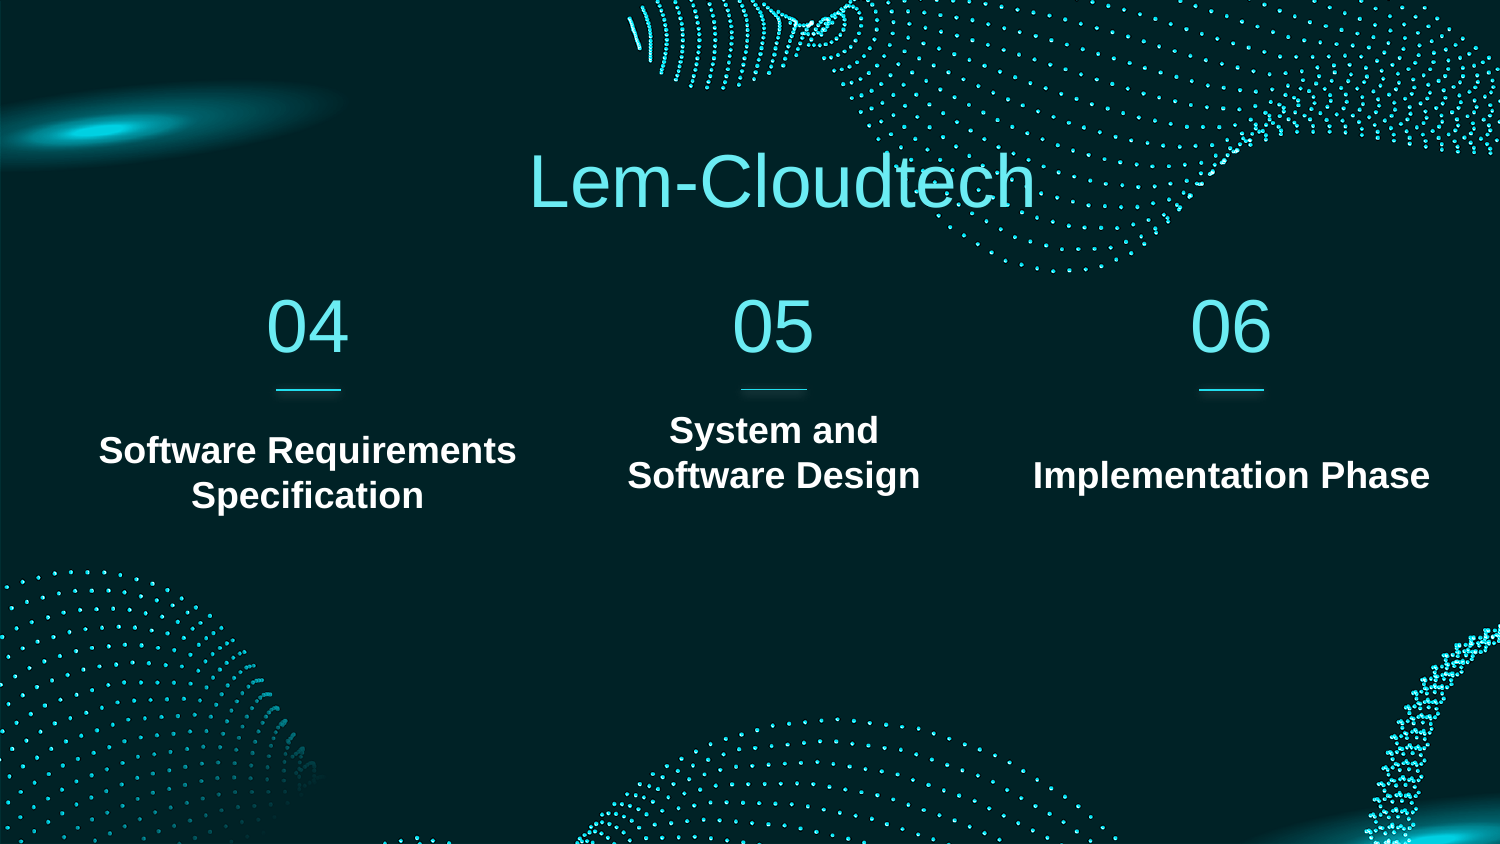

Lem-Cloudtech
05
04
06
Implementation Phase
# System and Software Design
Software Requirements Specification